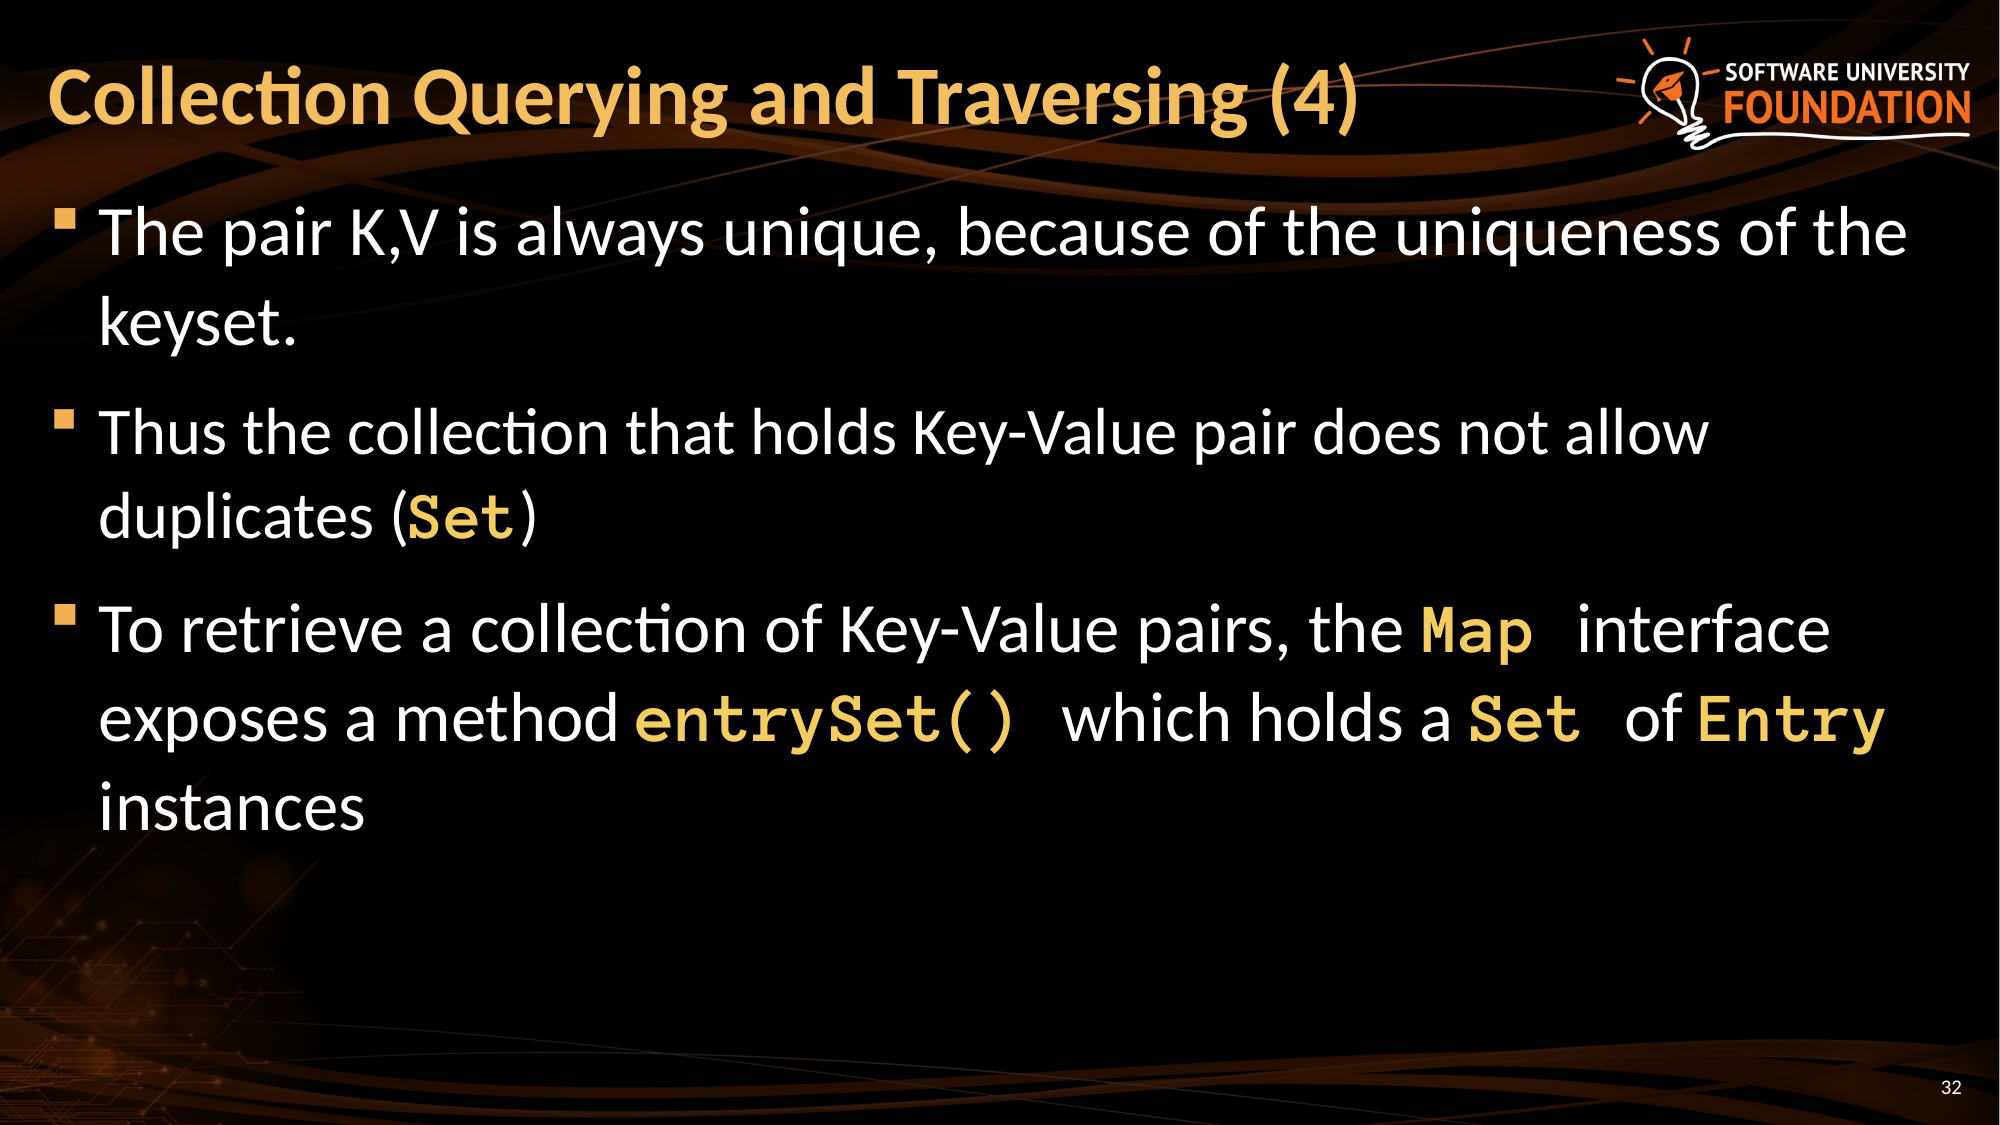

# Collection Querying and Traversing (4)
The pair K,V is always unique, because of the uniqueness of the keyset.
Thus the collection that holds Key-Value pair does not allow duplicates (Set)
To retrieve a collection of Key-Value pairs, the Map interface exposes a method entrySet() which holds a Set of Entry instances
32